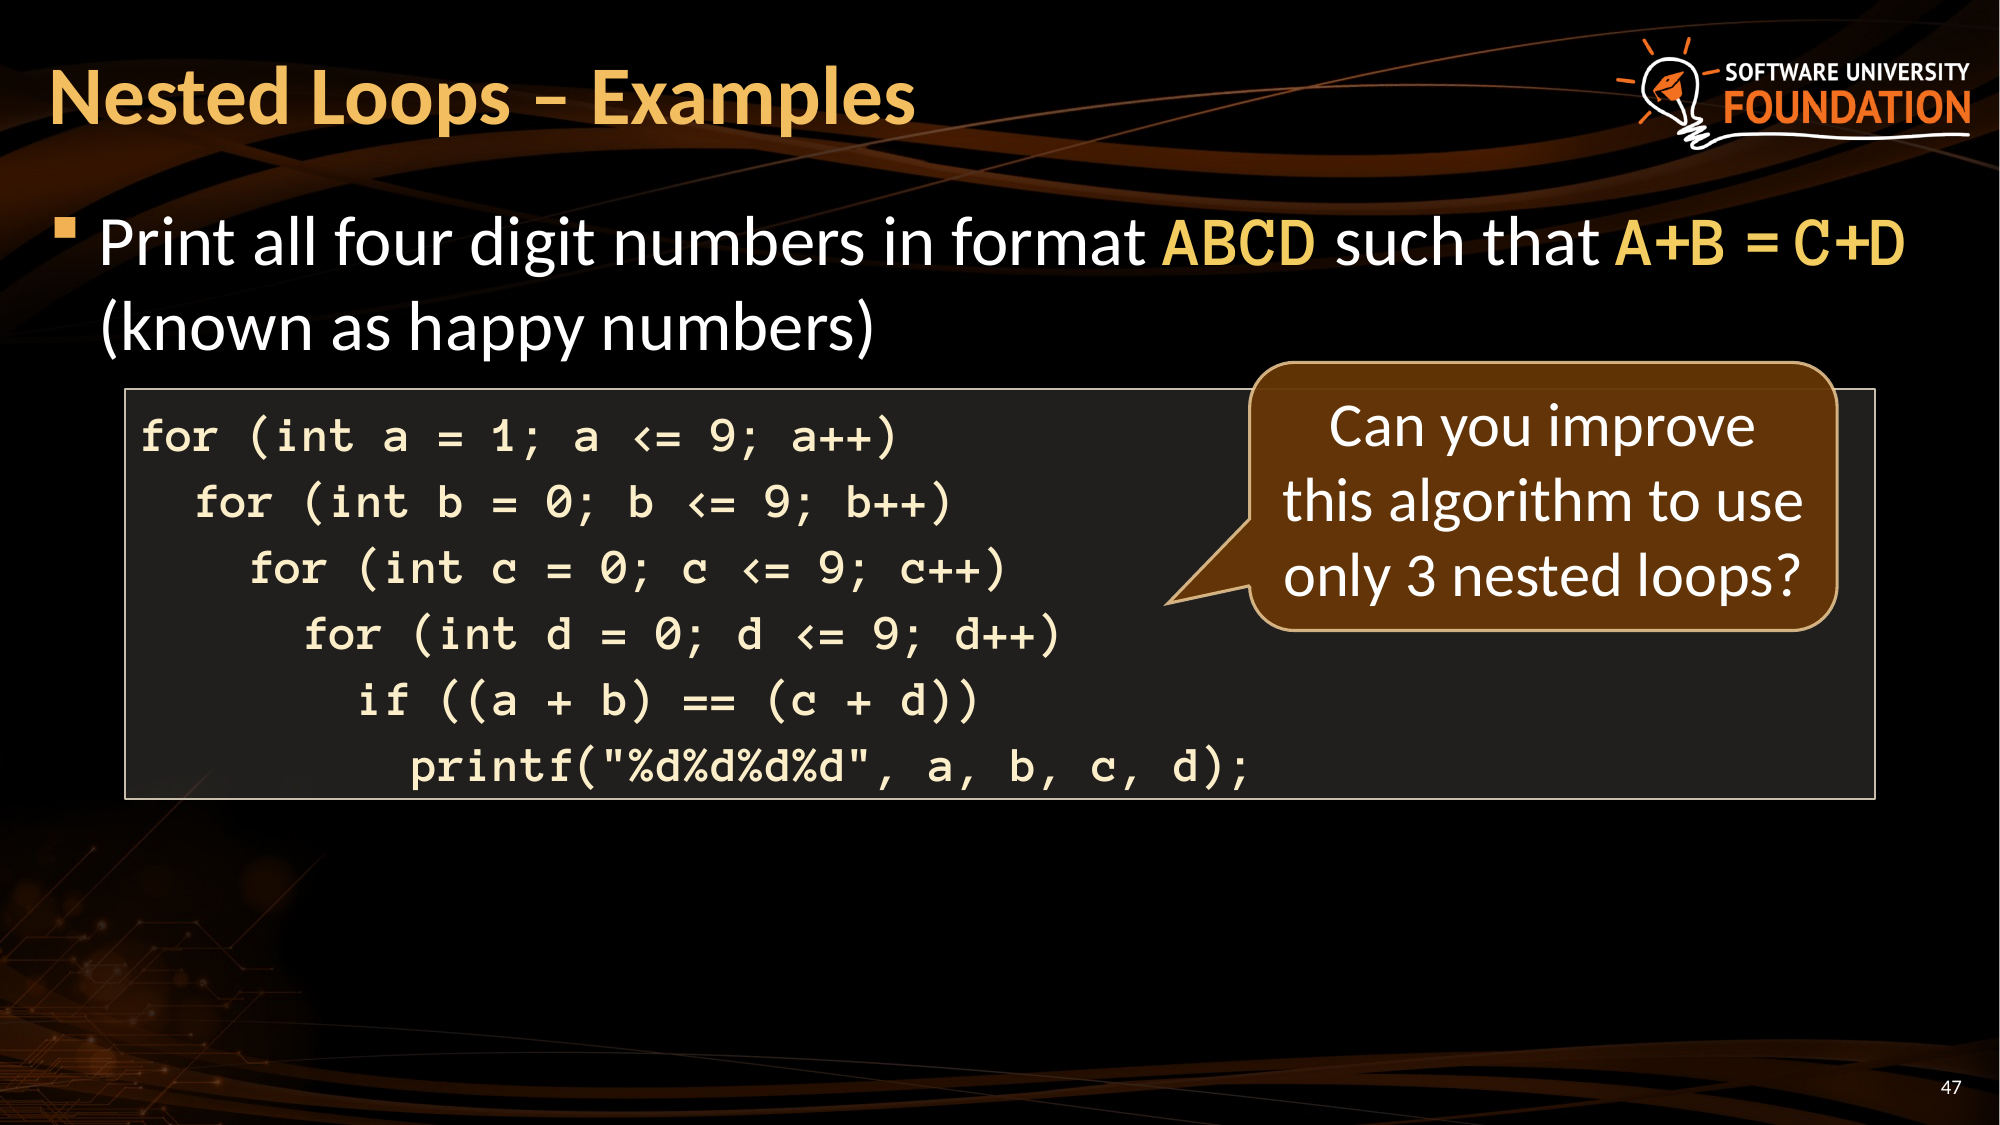

# Nested Loops – Examples
Print all four digit numbers in format ABCD such that A+B = C+D (known as happy numbers)

Can you improve this algorithm to use only 3 nested loops?
for (int a = 1; a <= 9; a++)
  for (int b = 0; b <= 9; b++)
    for (int c = 0; c <= 9; c++)
      for (int d = 0; d <= 9; d++)
        if ((a + b) == (c + d))
          printf("%d%d%d%d", a, b, c, d);
47